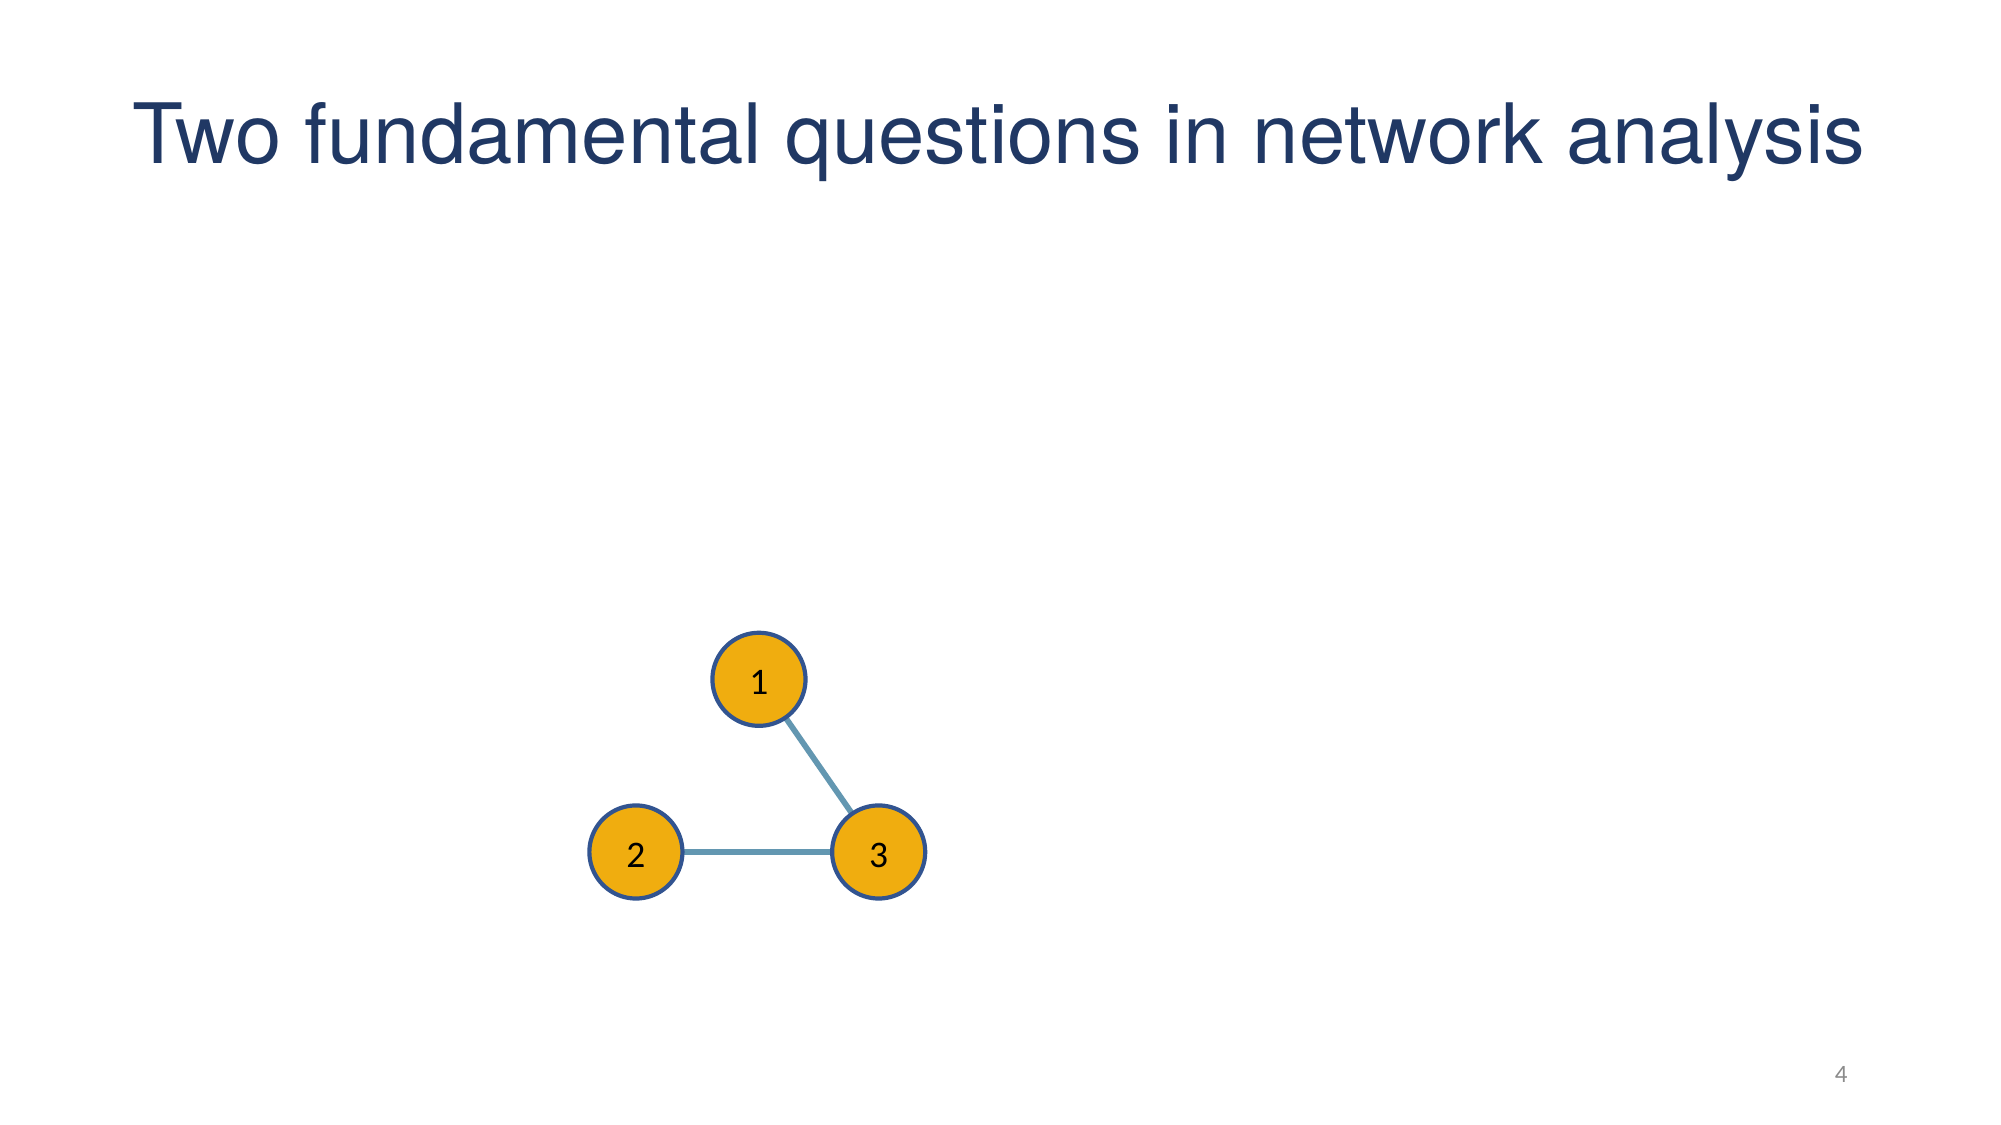

# Two fundamental questions in network analysis
1
2
3
4